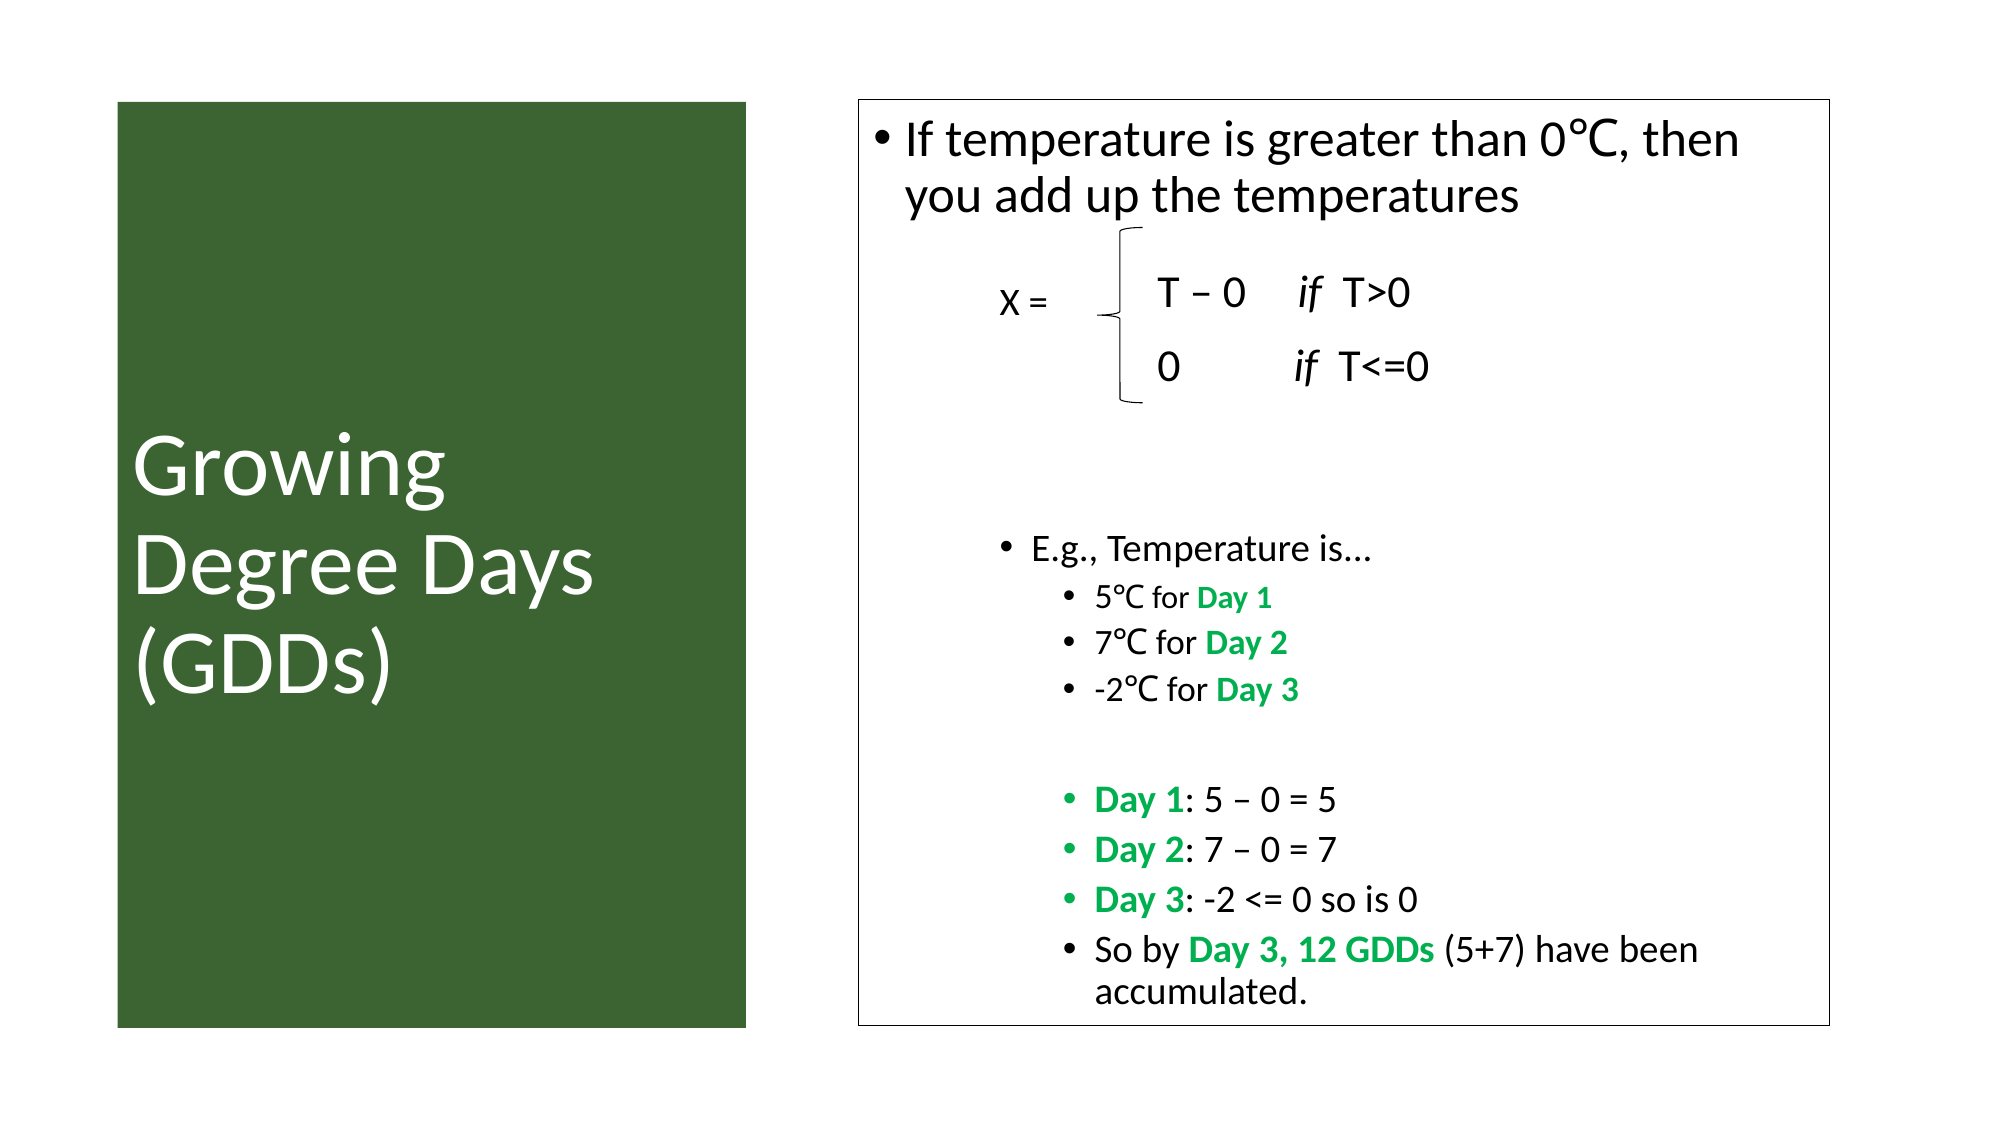

If temperature is greater than 0℃, then you add up the temperatures

X =

E.g., Temperature is...
5℃ for Day 1
7℃ for Day 2
-2℃ for Day 3

Day 1: 5 – 0 = 5
Day 2: 7 – 0 = 7
Day 3: -2 <= 0 so is 0
So by Day 3, 12 GDDs (5+7) have been accumulated.
# Growing Degree Days (GDDs)

T – 0     if  T>0
0           if  T<=0